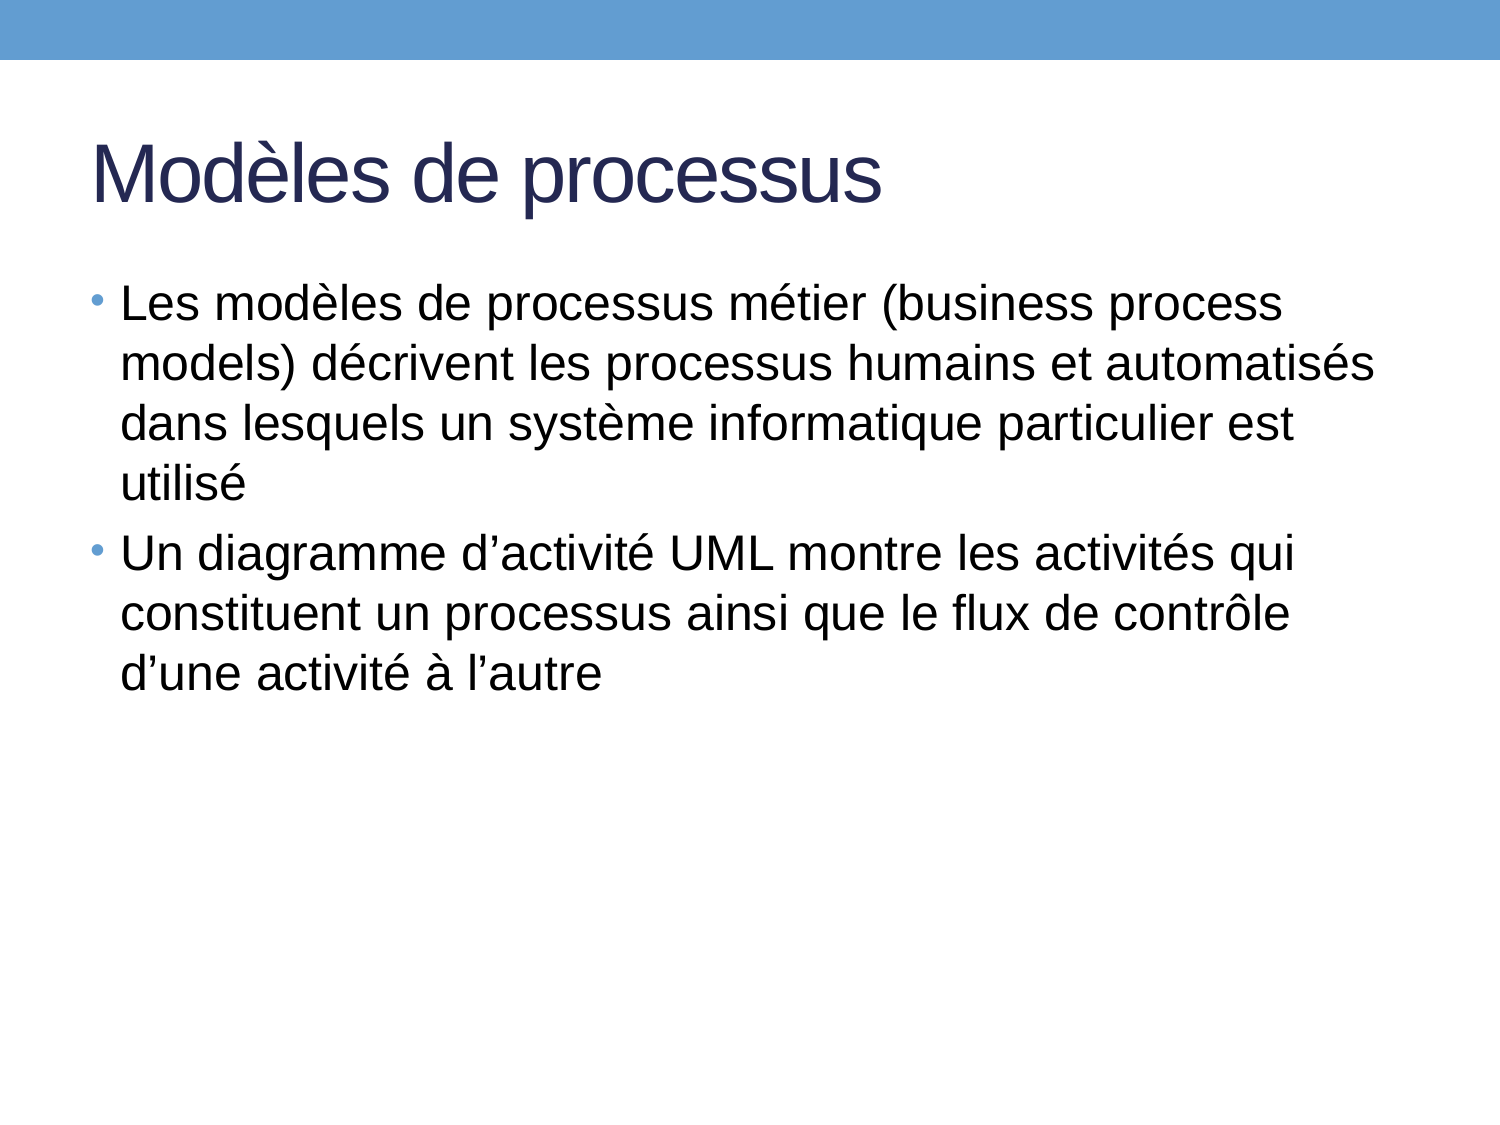

# Modèles de processus
Les modèles de processus métier (business process models) décrivent les processus humains et automatisés dans lesquels un système informatique particulier est utilisé
Un diagramme d’activité UML montre les activités qui constituent un processus ainsi que le flux de contrôle d’une activité à l’autre